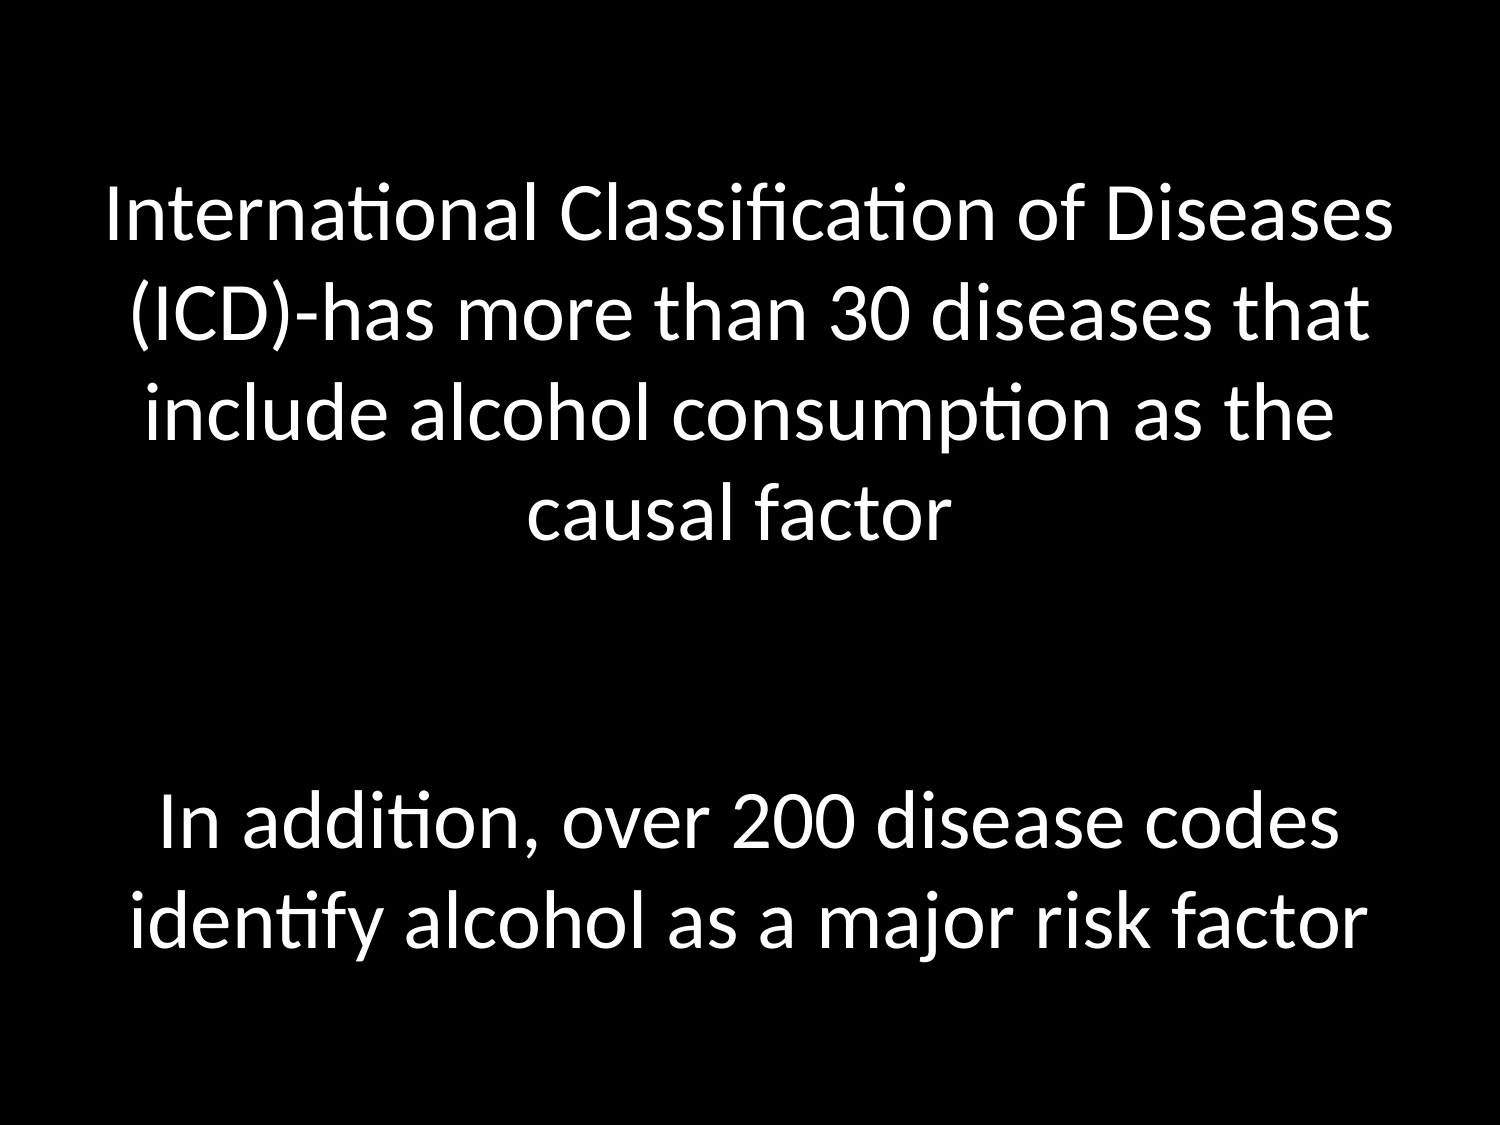

International Classification of Diseases (ICD)-has more than 30 diseases that include alcohol consumption as the  causal factor

In addition, over 200 disease codes identify alcohol as a major risk factor